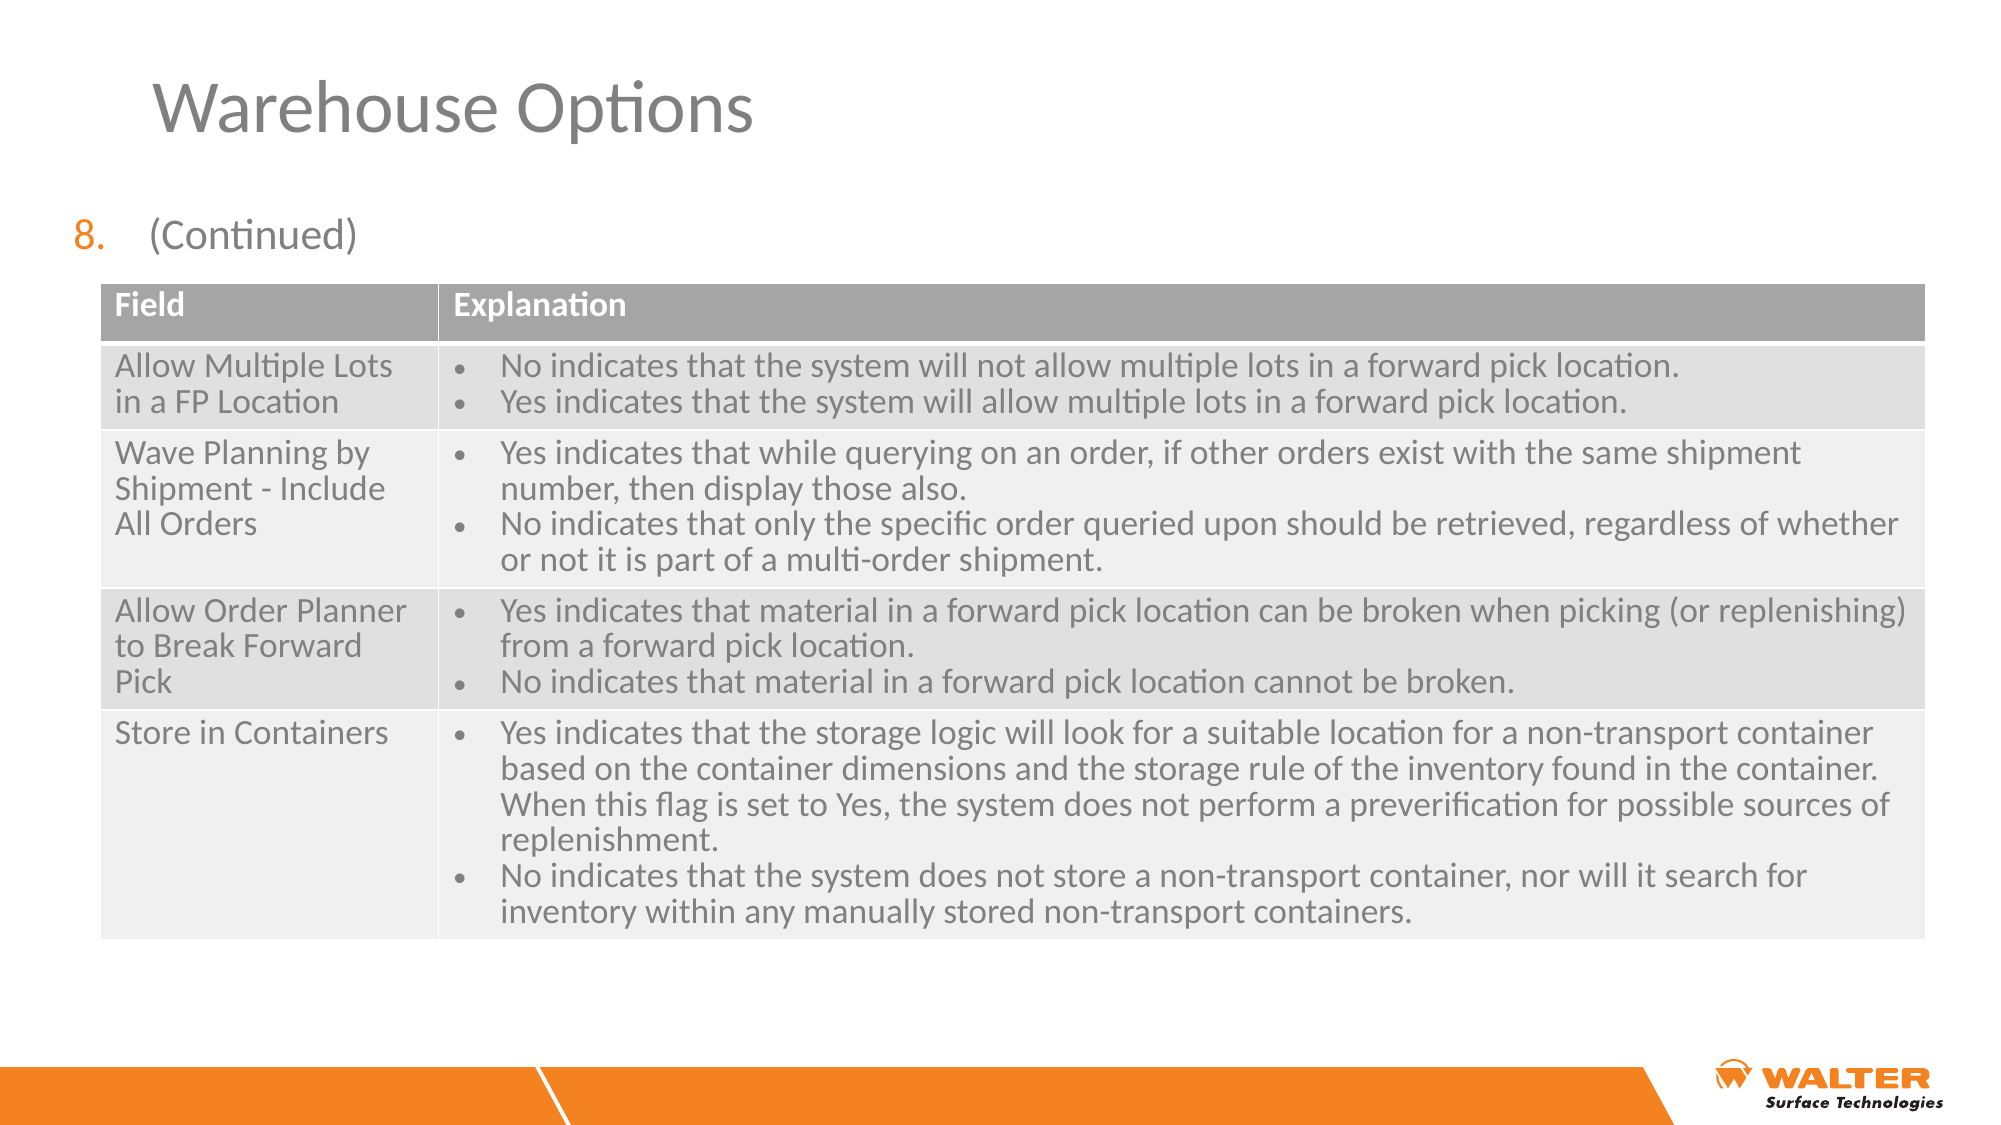

# Warehouse Options
(Continued)
| Field | Explanation |
| --- | --- |
| Allow Multiple Lots in a FP Location | No indicates that the system will not allow multiple lots in a forward pick location. Yes indicates that the system will allow multiple lots in a forward pick location. |
| Wave Planning by Shipment - Include All Orders | Yes indicates that while querying on an order, if other orders exist with the same shipment number, then display those also. No indicates that only the specific order queried upon should be retrieved, regardless of whether or not it is part of a multi-order shipment. |
| Allow Order Planner to Break Forward Pick | Yes indicates that material in a forward pick location can be broken when picking (or replenishing) from a forward pick location. No indicates that material in a forward pick location cannot be broken. |
| Store in Containers | Yes indicates that the storage logic will look for a suitable location for a non-transport container based on the container dimensions and the storage rule of the inventory found in the container. When this flag is set to Yes, the system does not perform a preverification for possible sources of replenishment. No indicates that the system does not store a non-transport container, nor will it search for inventory within any manually stored non-transport containers. |